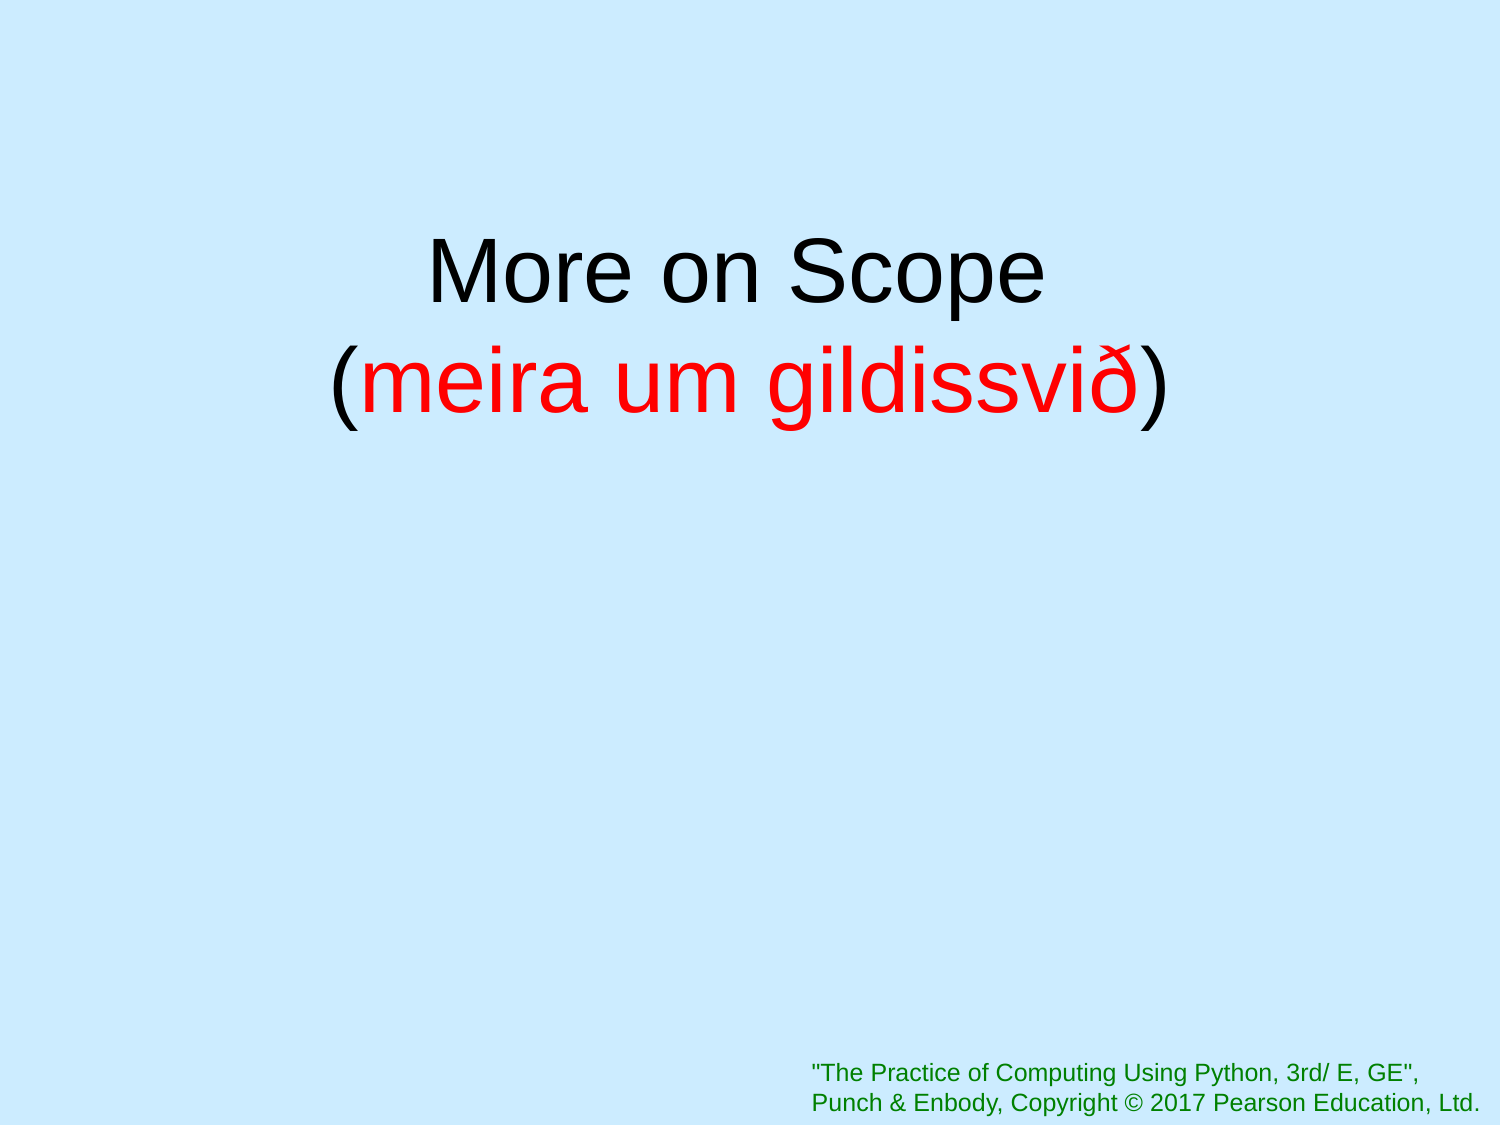

# More on Scope (meira um gildissvið)